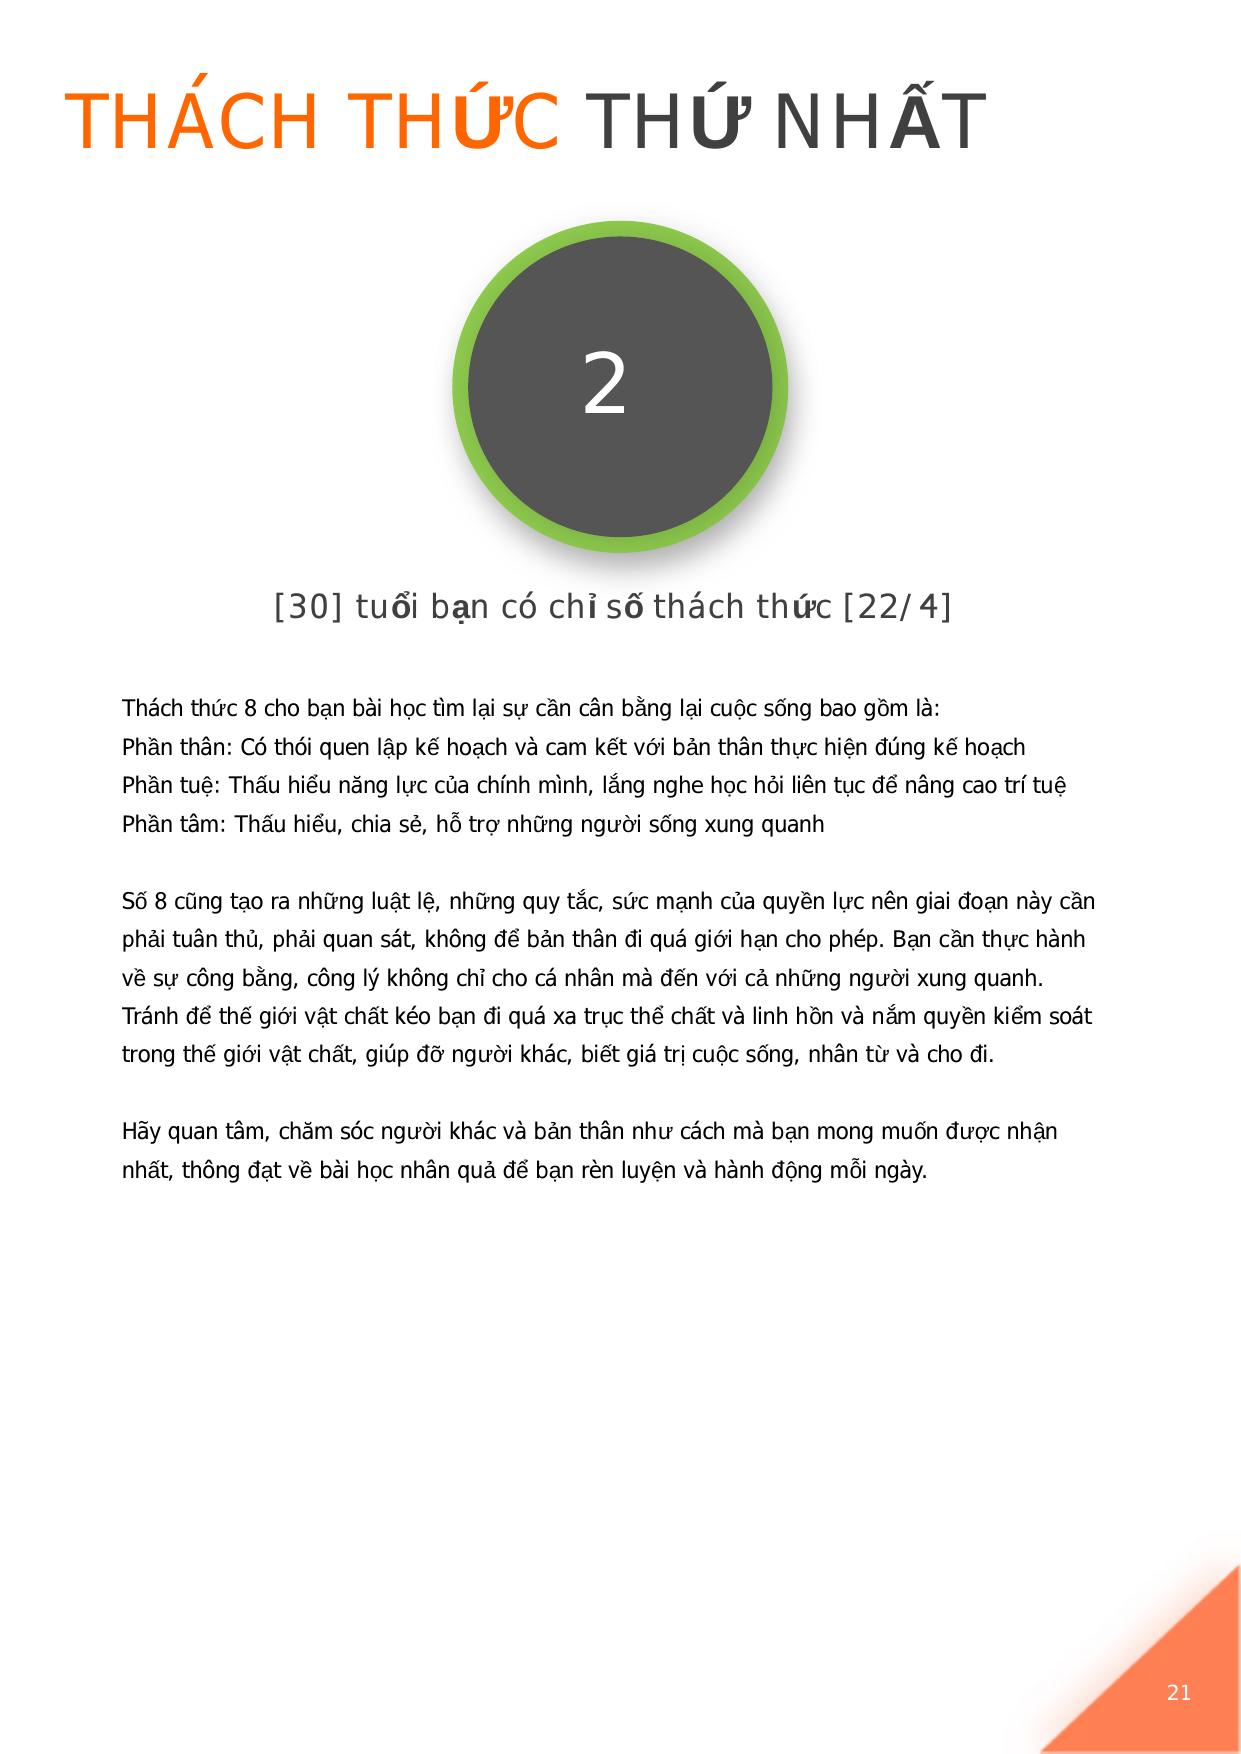

# THÁCH THỨC THỨ NHẤT

2
[30] tuổi bạn có chỉ số thách thức [22/4]
Thách thức 8 cho bạn bài học tìm lại sự cần cân bằng lại cuộc sống bao gồm là:
Phần thân: Có thói quen lập kế hoạch và cam kết với bản thân thực hiện đúng kế hoạch
Phần tuệ: Thấu hiểu năng lực của chính mình, lắng nghe học hỏi liên tục để nâng cao trí tuệ
Phần tâm: Thấu hiểu, chia sẻ, hỗ trợ những người sống xung quanh
Số 8 cũng tạo ra những luật lệ, những quy tắc, sức mạnh của quyền lực nên giai đoạn này cần phải tuân thủ, phải quan sát, không để bản thân đi quá giới hạn cho phép. Bạn cần thực hành về sự công bằng, công lý không chỉ cho cá nhân mà đến với cả những người xung quanh. Tránh để thế giới vật chất kéo bạn đi quá xa trục thể chất và linh hồn và nắm quyền kiểm soát trong thế giới vật chất, giúp đỡ người khác, biết giá trị cuộc sống, nhân từ và cho đi.
Hãy quan tâm, chăm sóc người khác và bản thân như cách mà bạn mong muốn được nhận nhất, thông đạt về bài học nhân quả để bạn rèn luyện và hành động mỗi ngày.
21